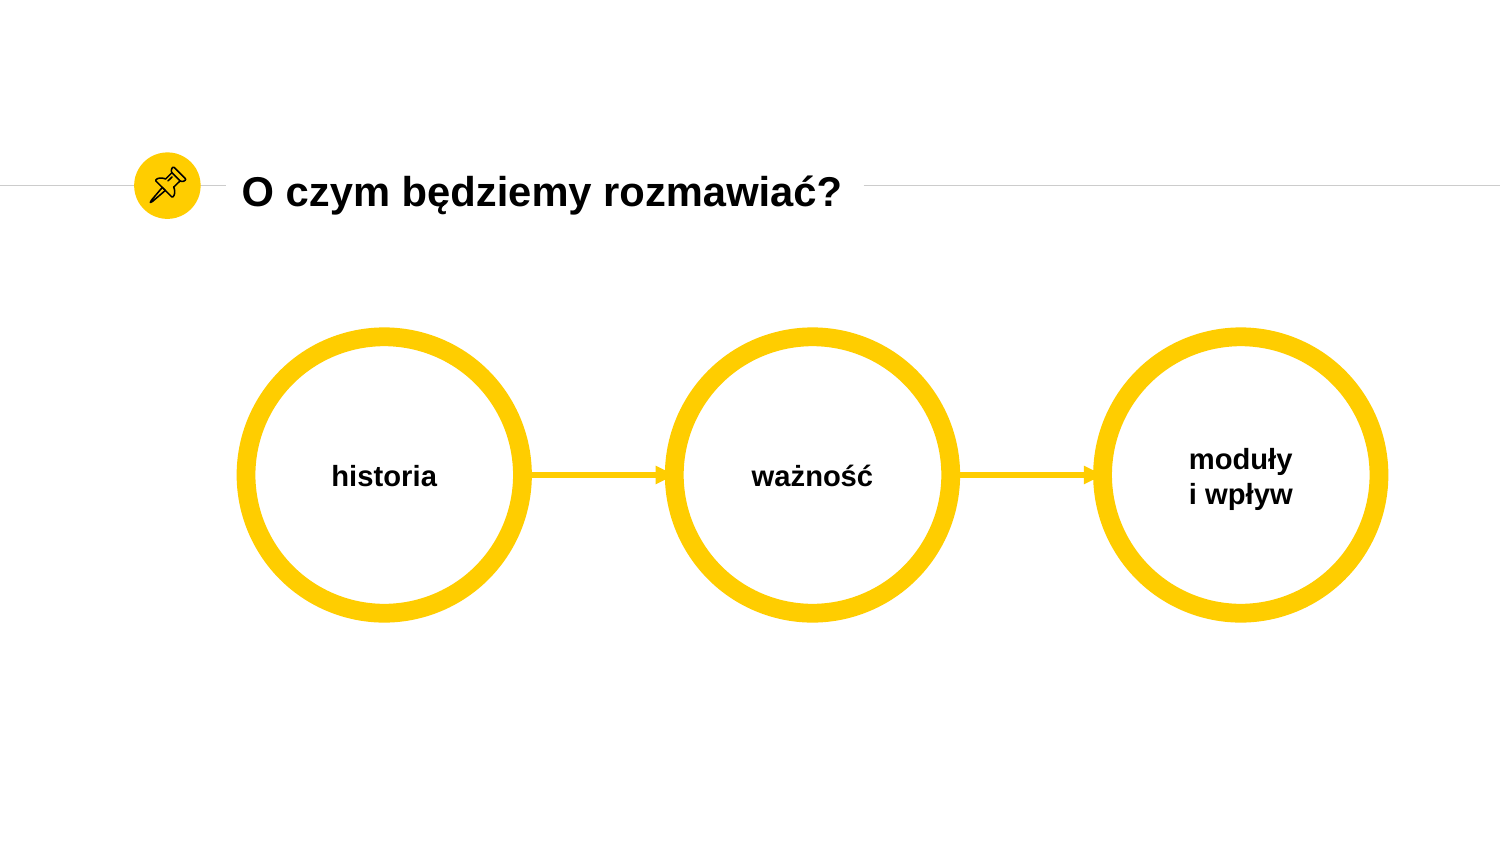

# O czym będziemy rozmawiać?

historia
ważność
moduły
i wpływ